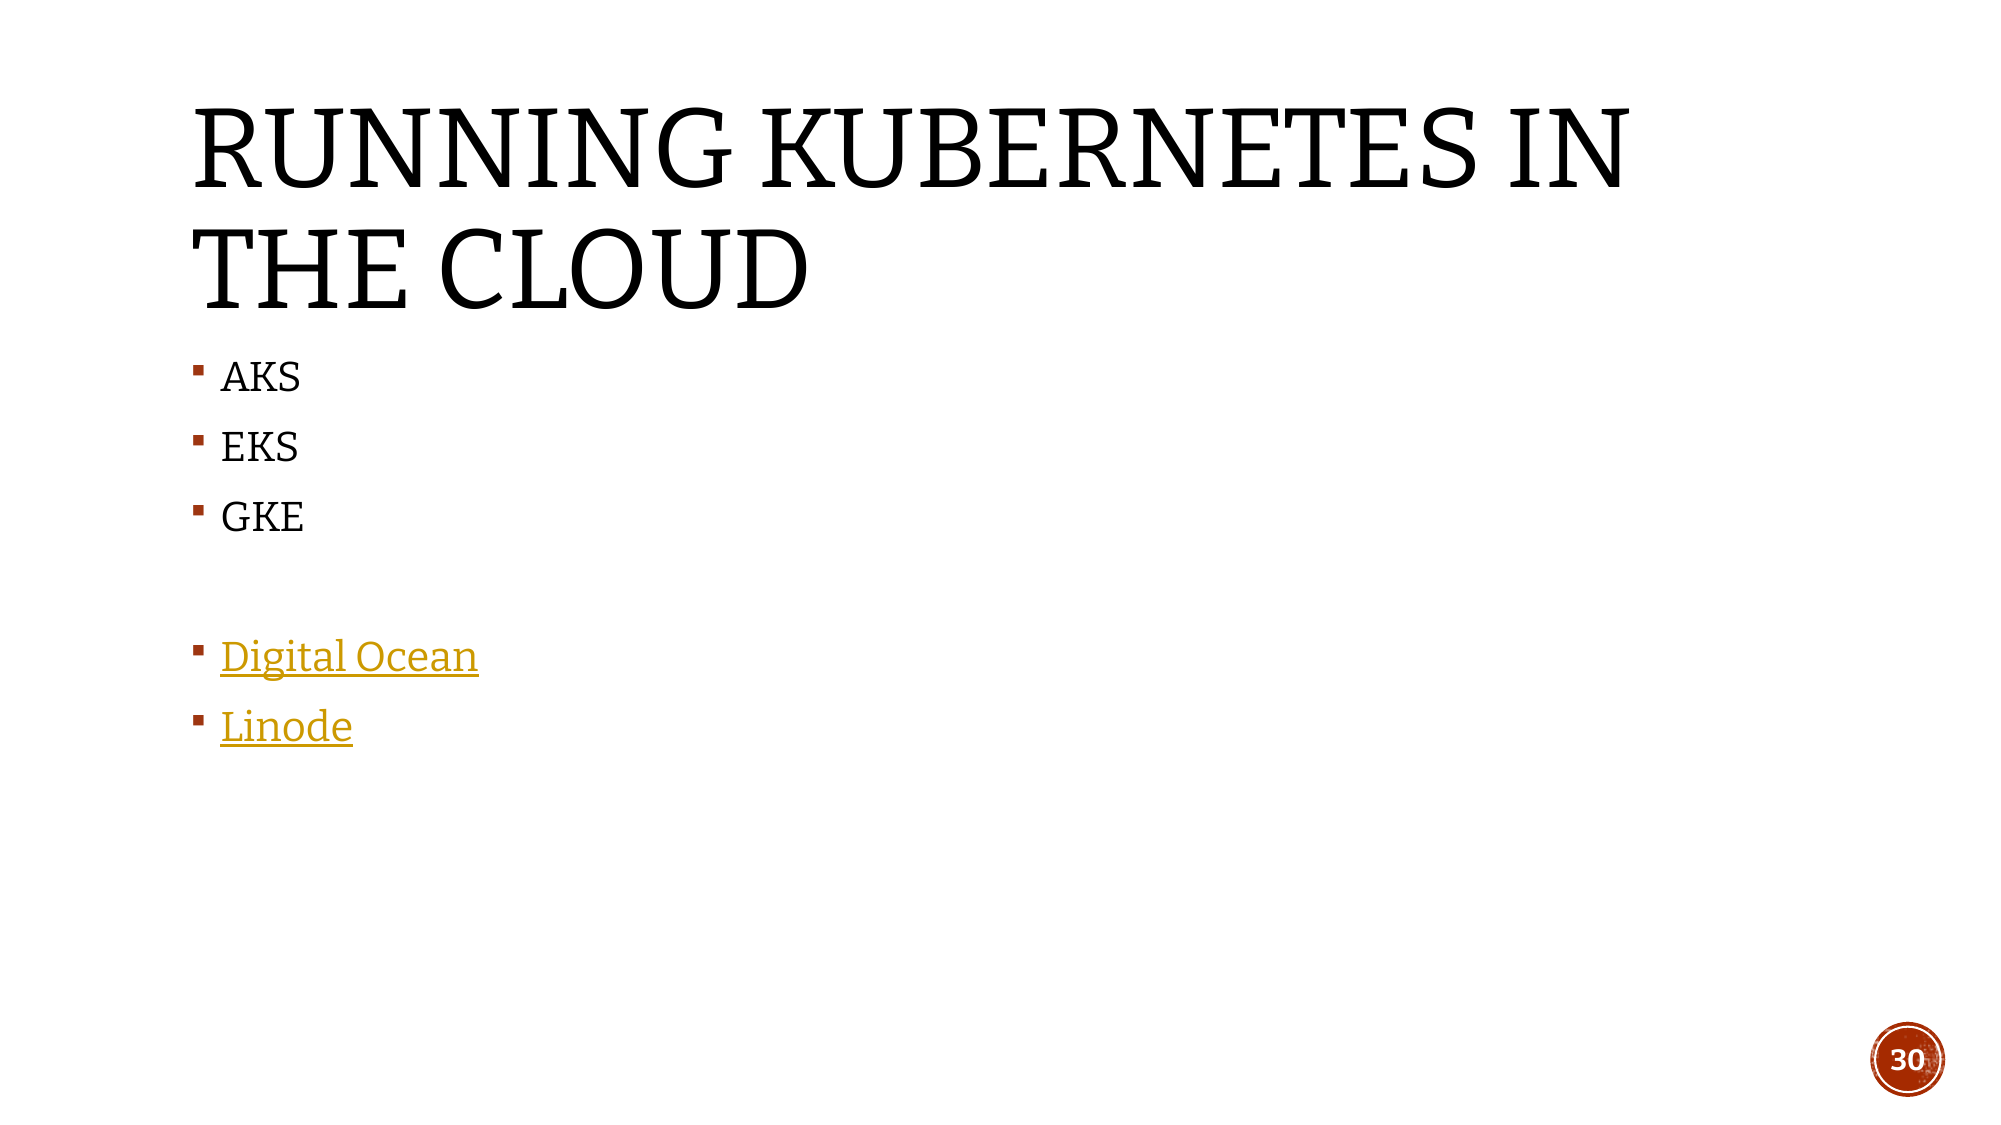

# Running Kubernetes In the Cloud
AKS
EKS
GKE

Digital Ocean
Linode
30